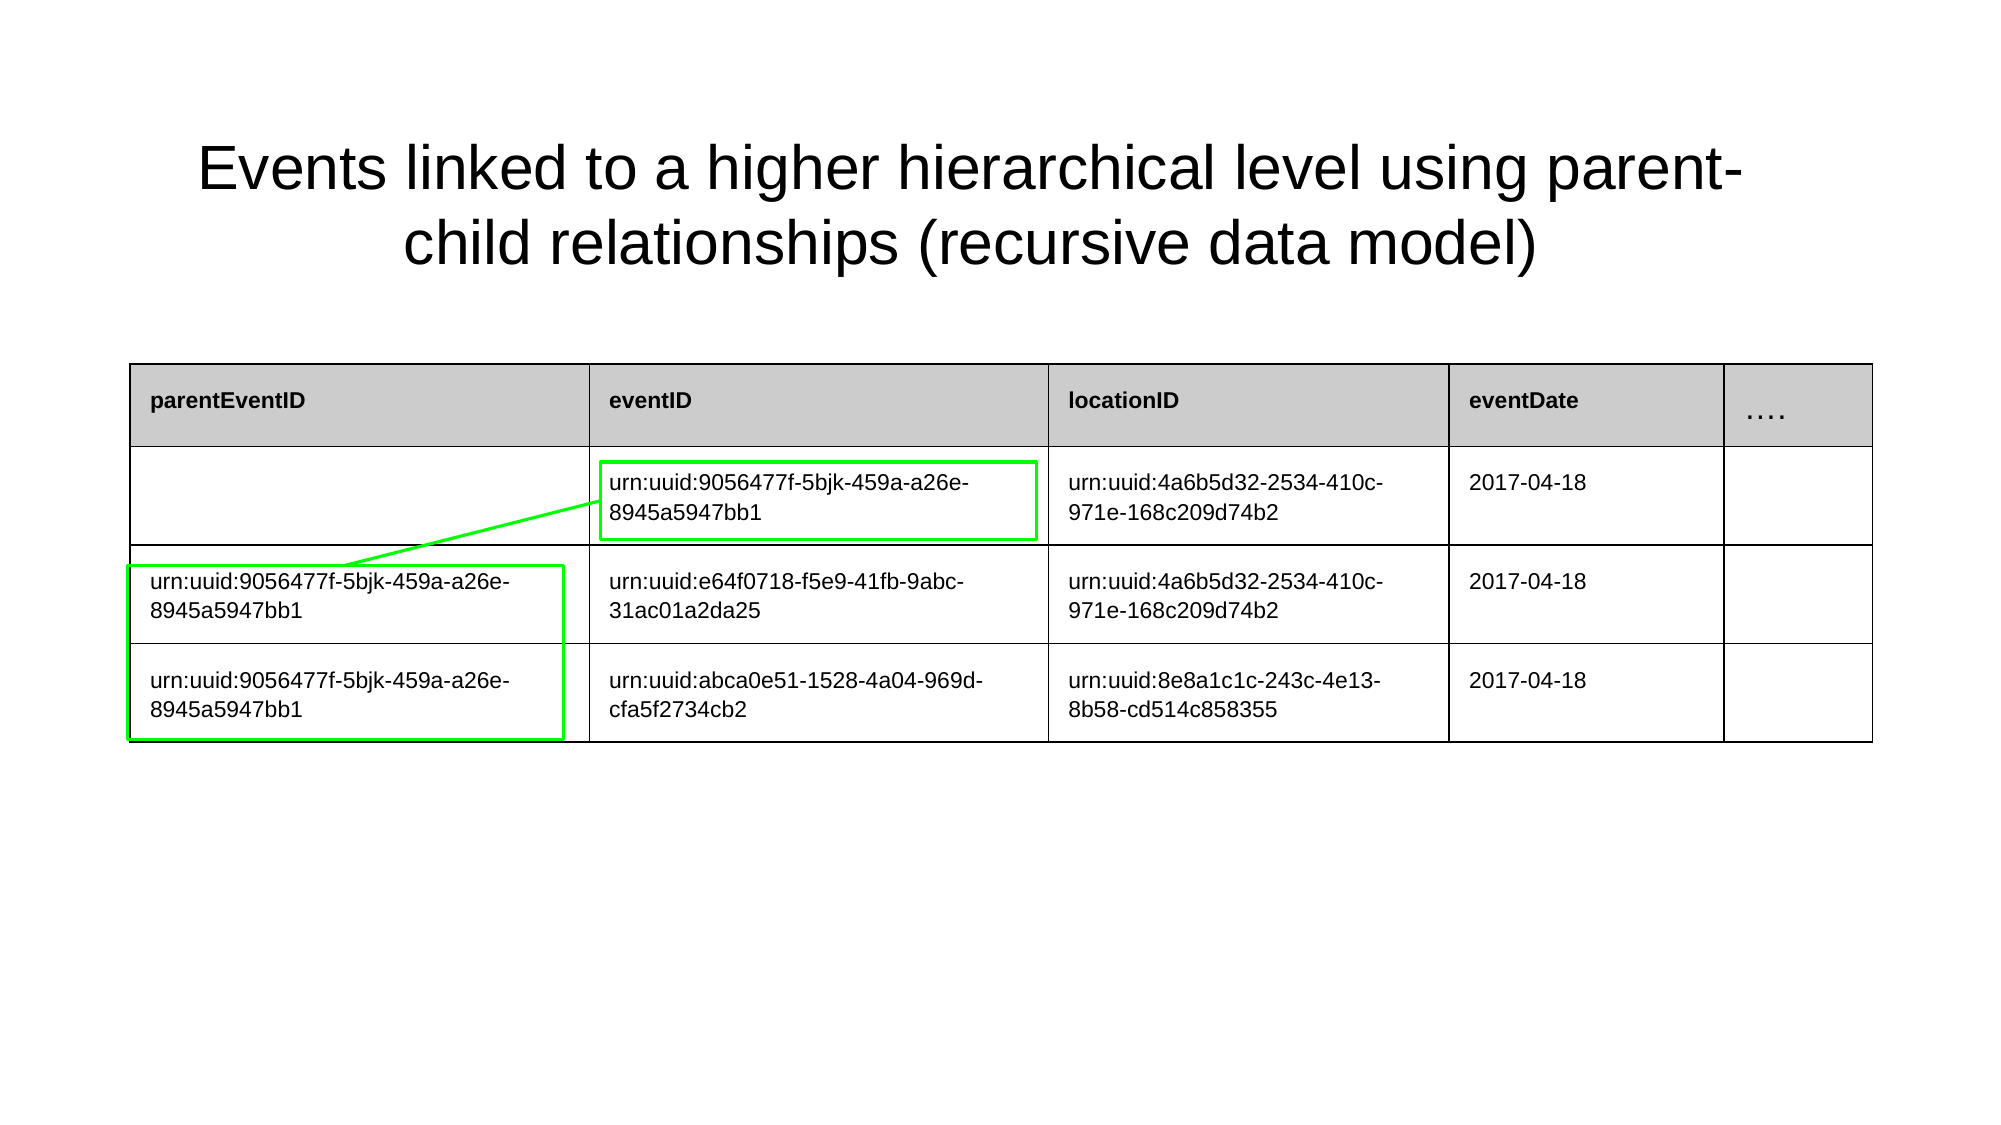

Events linked to a higher hierarchical level using parent-child relationships (recursive data model)
| parentEventID | eventID | locationID | eventDate |  | …. |
| --- | --- | --- | --- | --- | --- |
|  | urn:uuid:9056477f-5bjk-459a-a26e-8945a5947bb1 | urn:uuid:4a6b5d32-2534-410c-971e-168c209d74b2 | 2017-04-18 |  |  |
| urn:uuid:9056477f-5bjk-459a-a26e-8945a5947bb1 | urn:uuid:e64f0718-f5e9-41fb-9abc-31ac01a2da25 | urn:uuid:4a6b5d32-2534-410c-971e-168c209d74b2 | 2017-04-18 |  |  |
| urn:uuid:9056477f-5bjk-459a-a26e-8945a5947bb1 | urn:uuid:abca0e51-1528-4a04-969d-cfa5f2734cb2 | urn:uuid:8e8a1c1c-243c-4e13-8b58-cd514c858355 | 2017-04-18 |  |  |